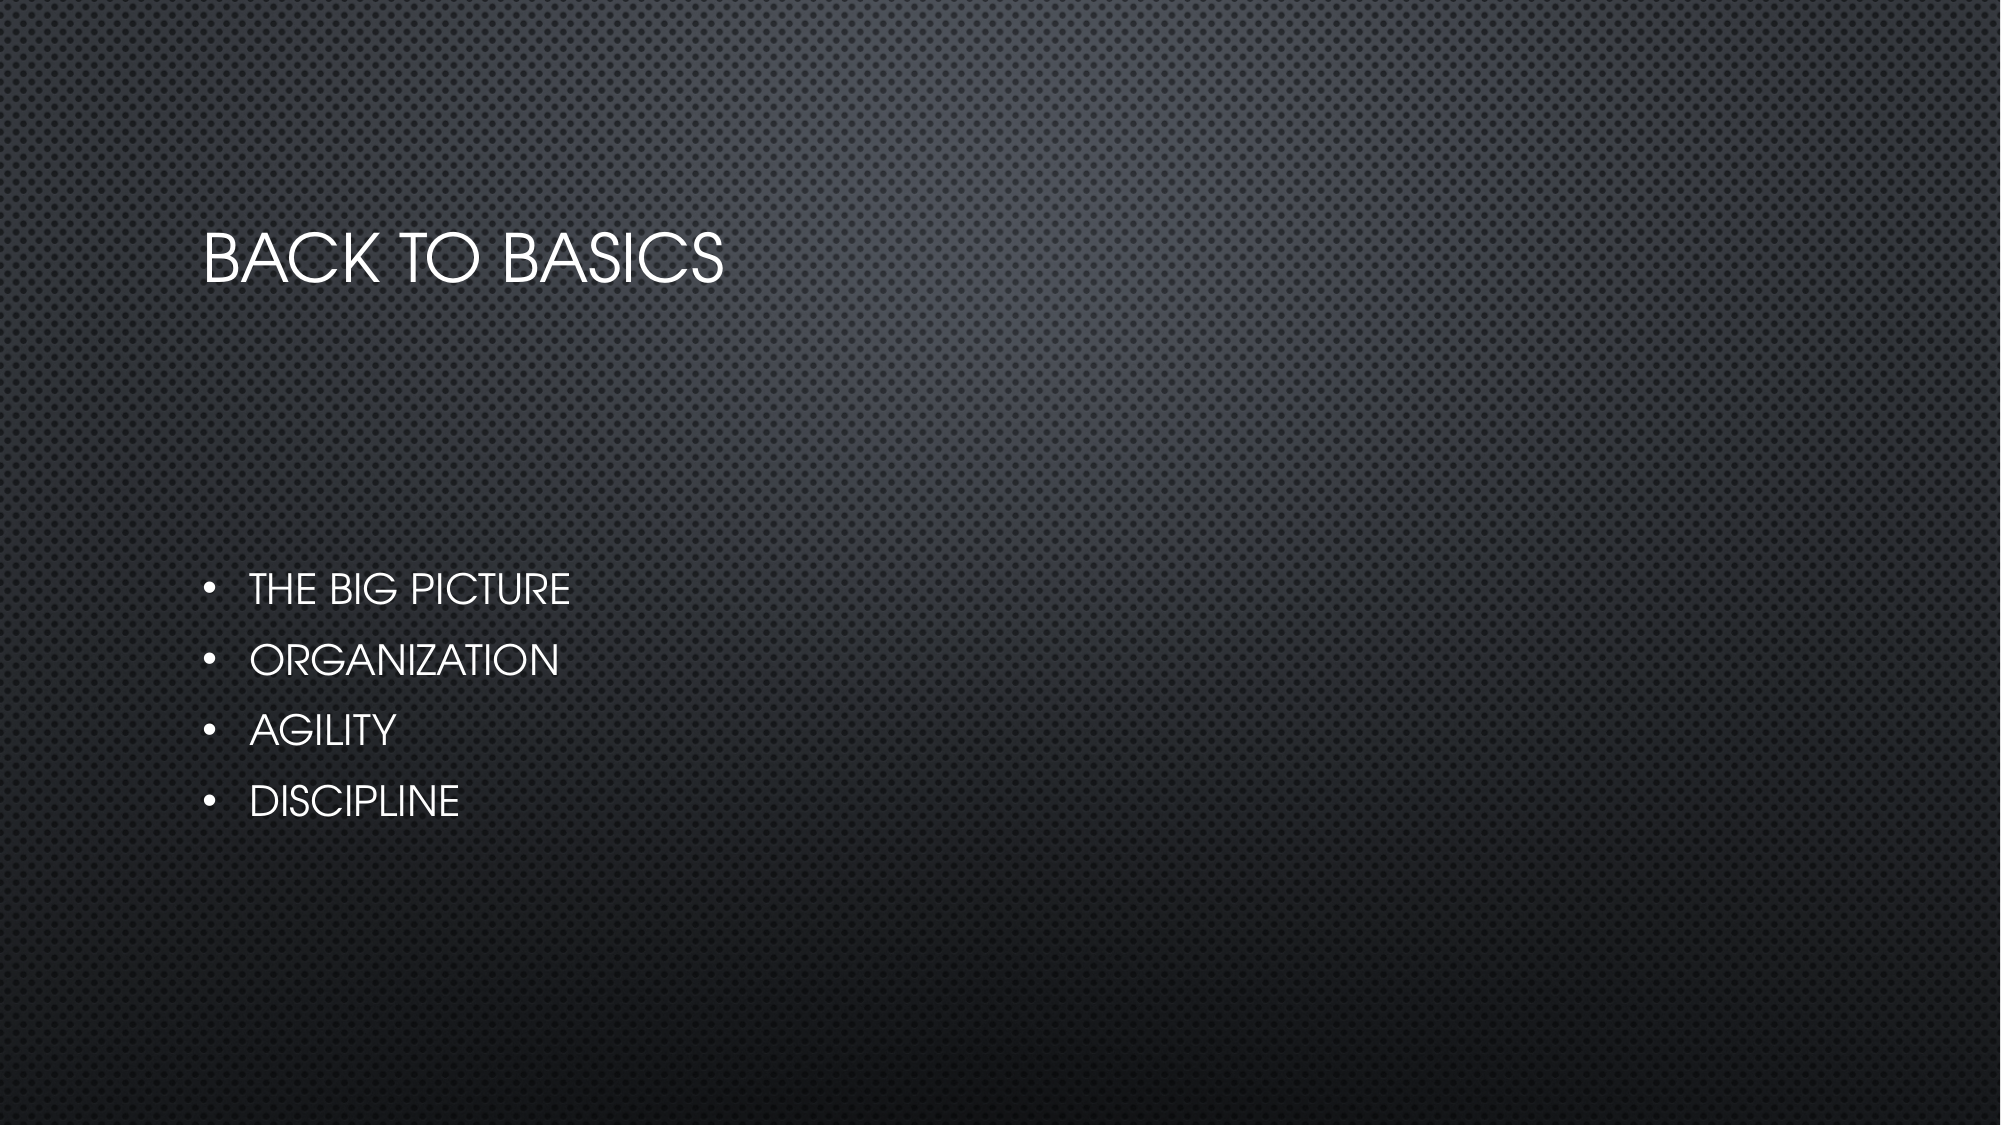

# Back to Basics
The Big Picture
Organization
Agility
Discipline